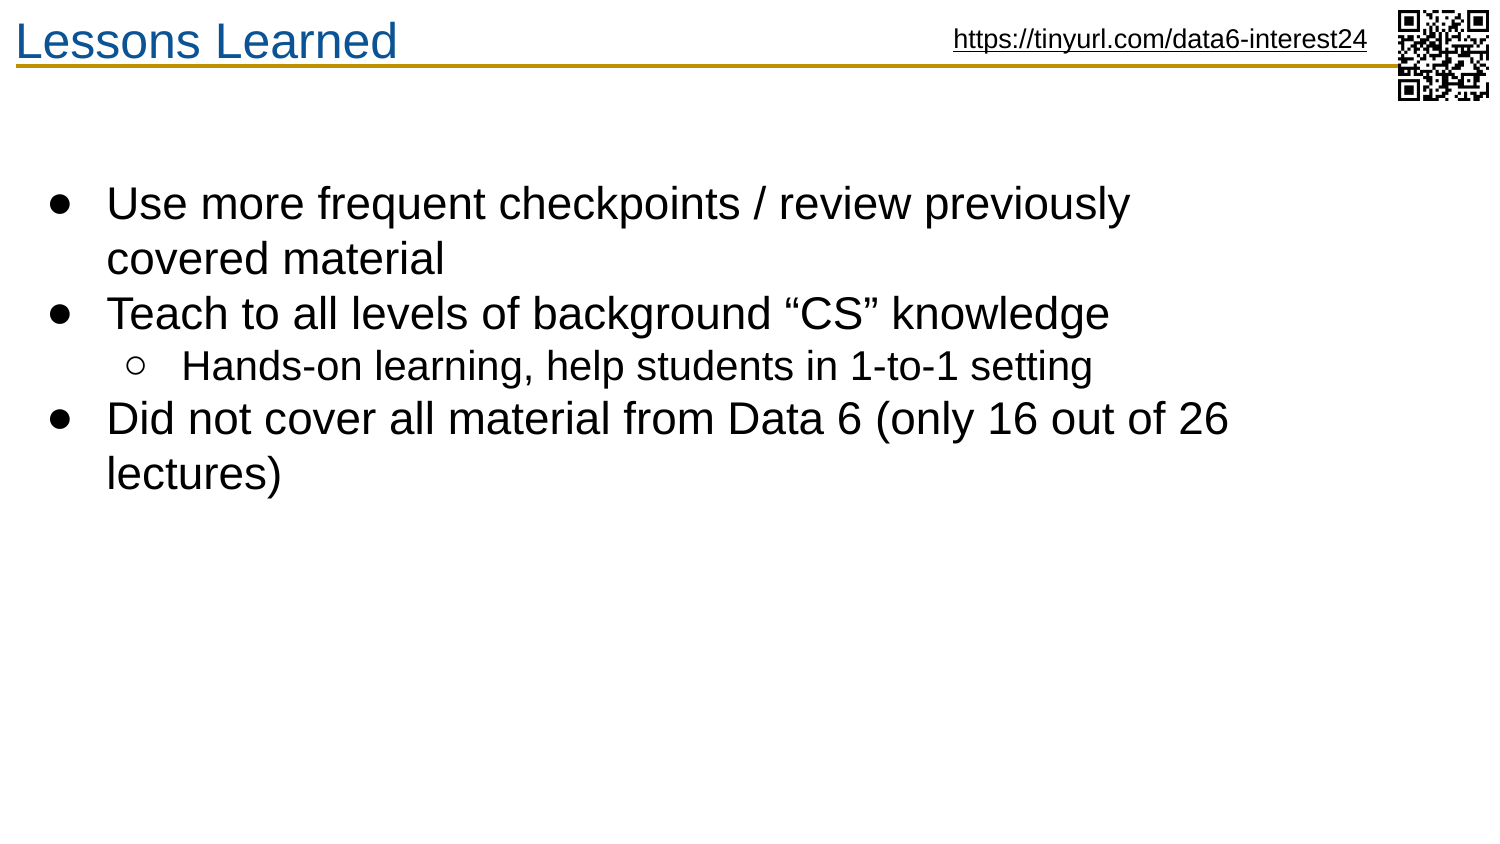

# Lessons Learned
Use more frequent checkpoints / review previously covered material
Teach to all levels of background “CS” knowledge
Hands-on learning, help students in 1-to-1 setting
Did not cover all material from Data 6 (only 16 out of 26 lectures)